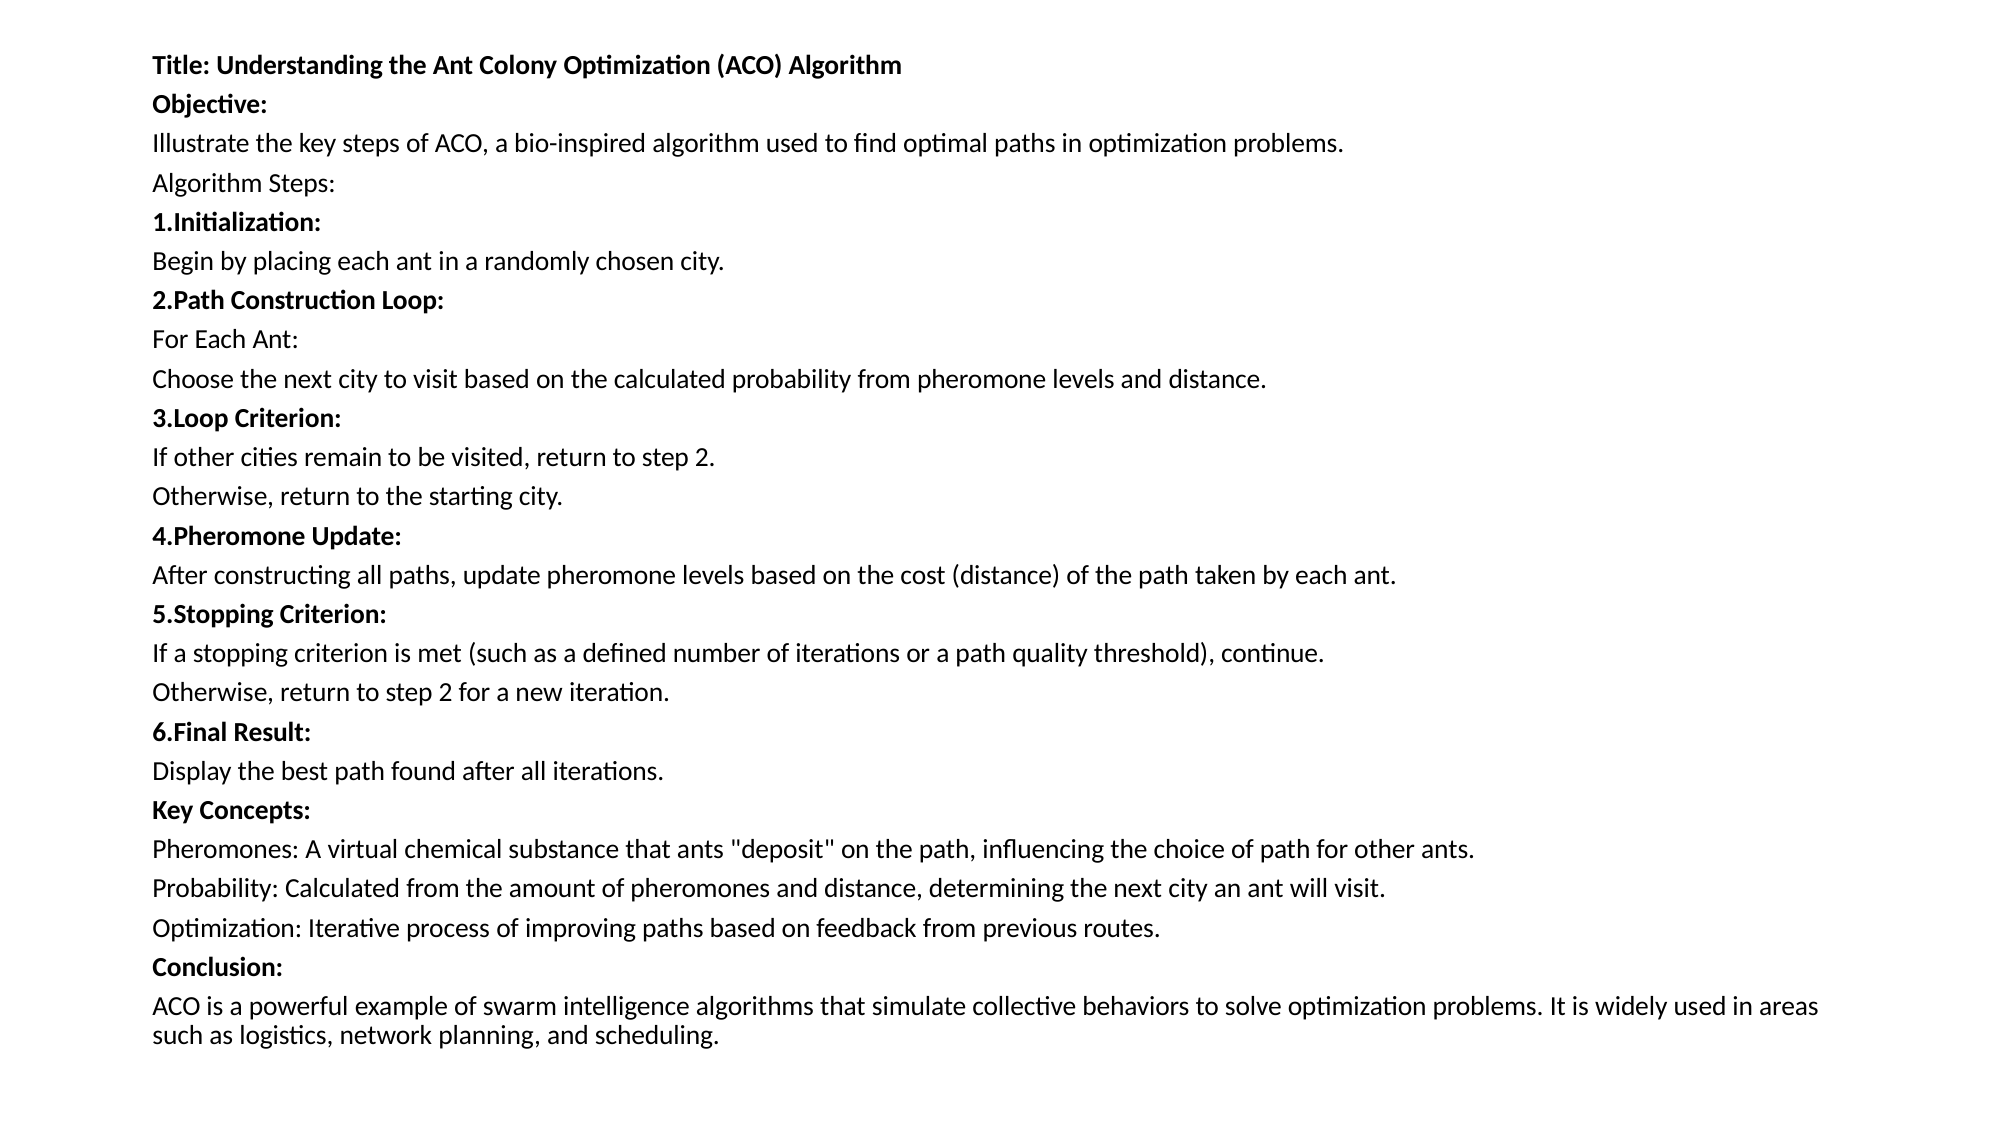

Title: Understanding the Ant Colony Optimization (ACO) Algorithm
Objective:
Illustrate the key steps of ACO, a bio-inspired algorithm used to find optimal paths in optimization problems.
Algorithm Steps:
1.Initialization:
Begin by placing each ant in a randomly chosen city.
2.Path Construction Loop:
For Each Ant:
Choose the next city to visit based on the calculated probability from pheromone levels and distance.
3.Loop Criterion:
If other cities remain to be visited, return to step 2.
Otherwise, return to the starting city.
4.Pheromone Update:
After constructing all paths, update pheromone levels based on the cost (distance) of the path taken by each ant.
5.Stopping Criterion:
If a stopping criterion is met (such as a defined number of iterations or a path quality threshold), continue.
Otherwise, return to step 2 for a new iteration.
6.Final Result:
Display the best path found after all iterations.
Key Concepts:
Pheromones: A virtual chemical substance that ants "deposit" on the path, influencing the choice of path for other ants.
Probability: Calculated from the amount of pheromones and distance, determining the next city an ant will visit.
Optimization: Iterative process of improving paths based on feedback from previous routes.
Conclusion:
ACO is a powerful example of swarm intelligence algorithms that simulate collective behaviors to solve optimization problems. It is widely used in areas such as logistics, network planning, and scheduling.